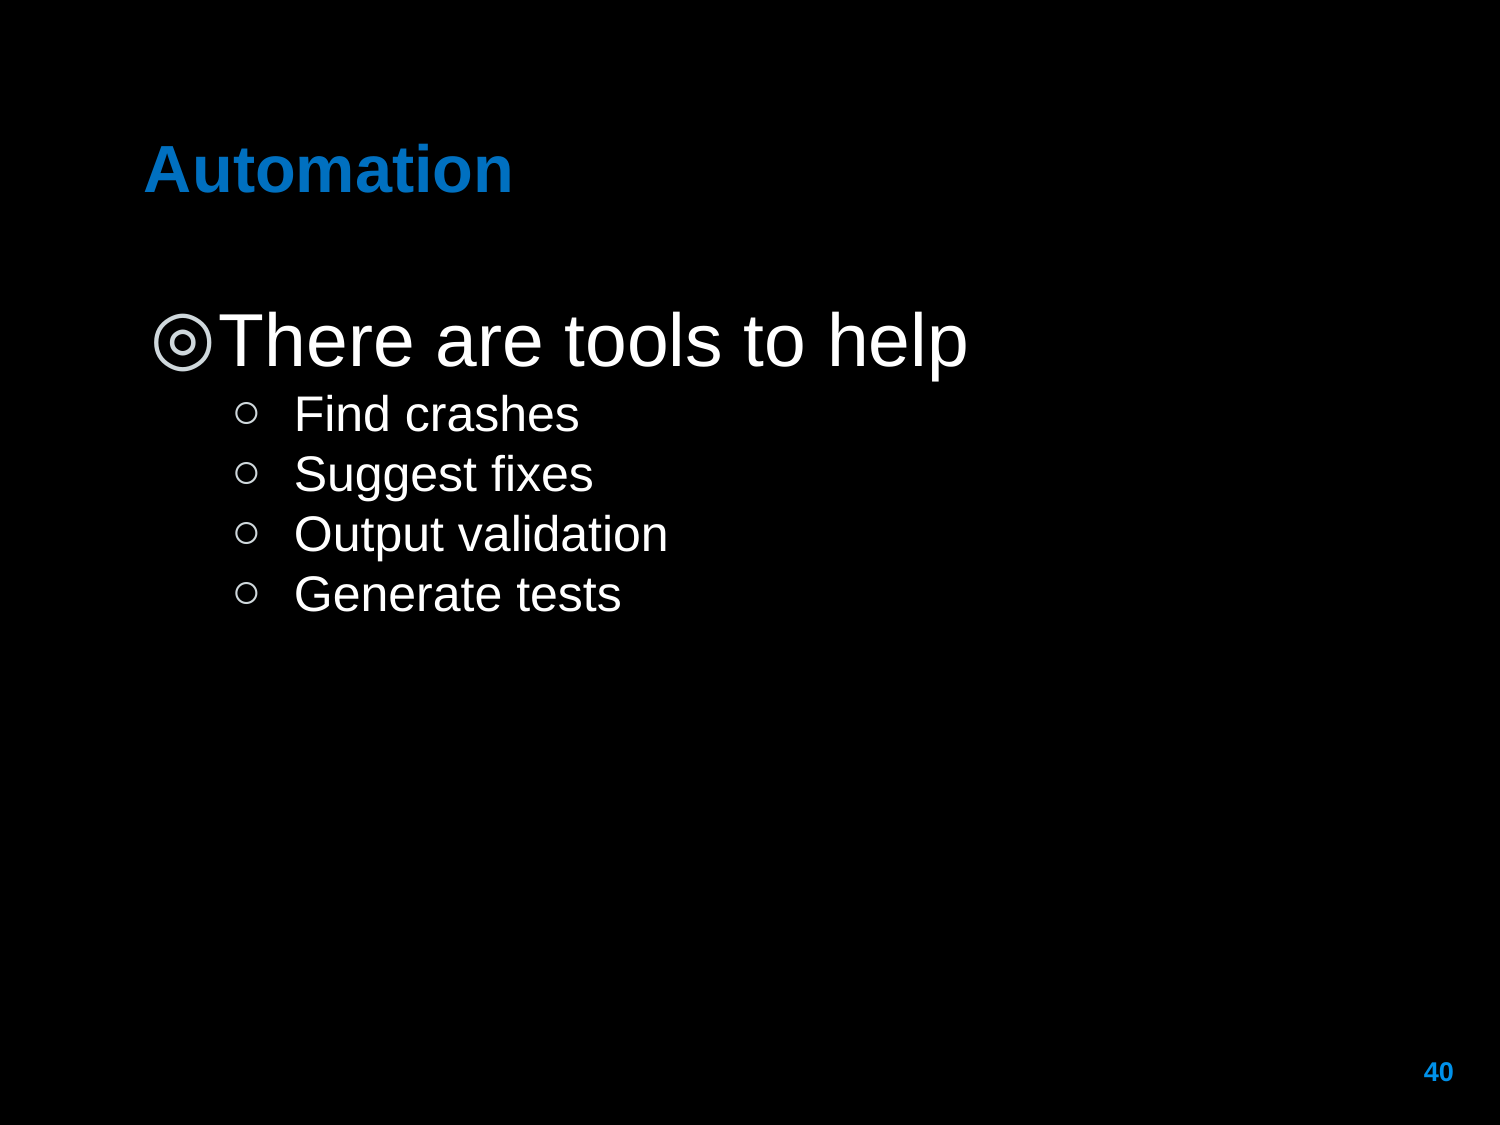

# Automation
There are tools to help
Find crashes
Suggest fixes
Output validation
Generate tests

40